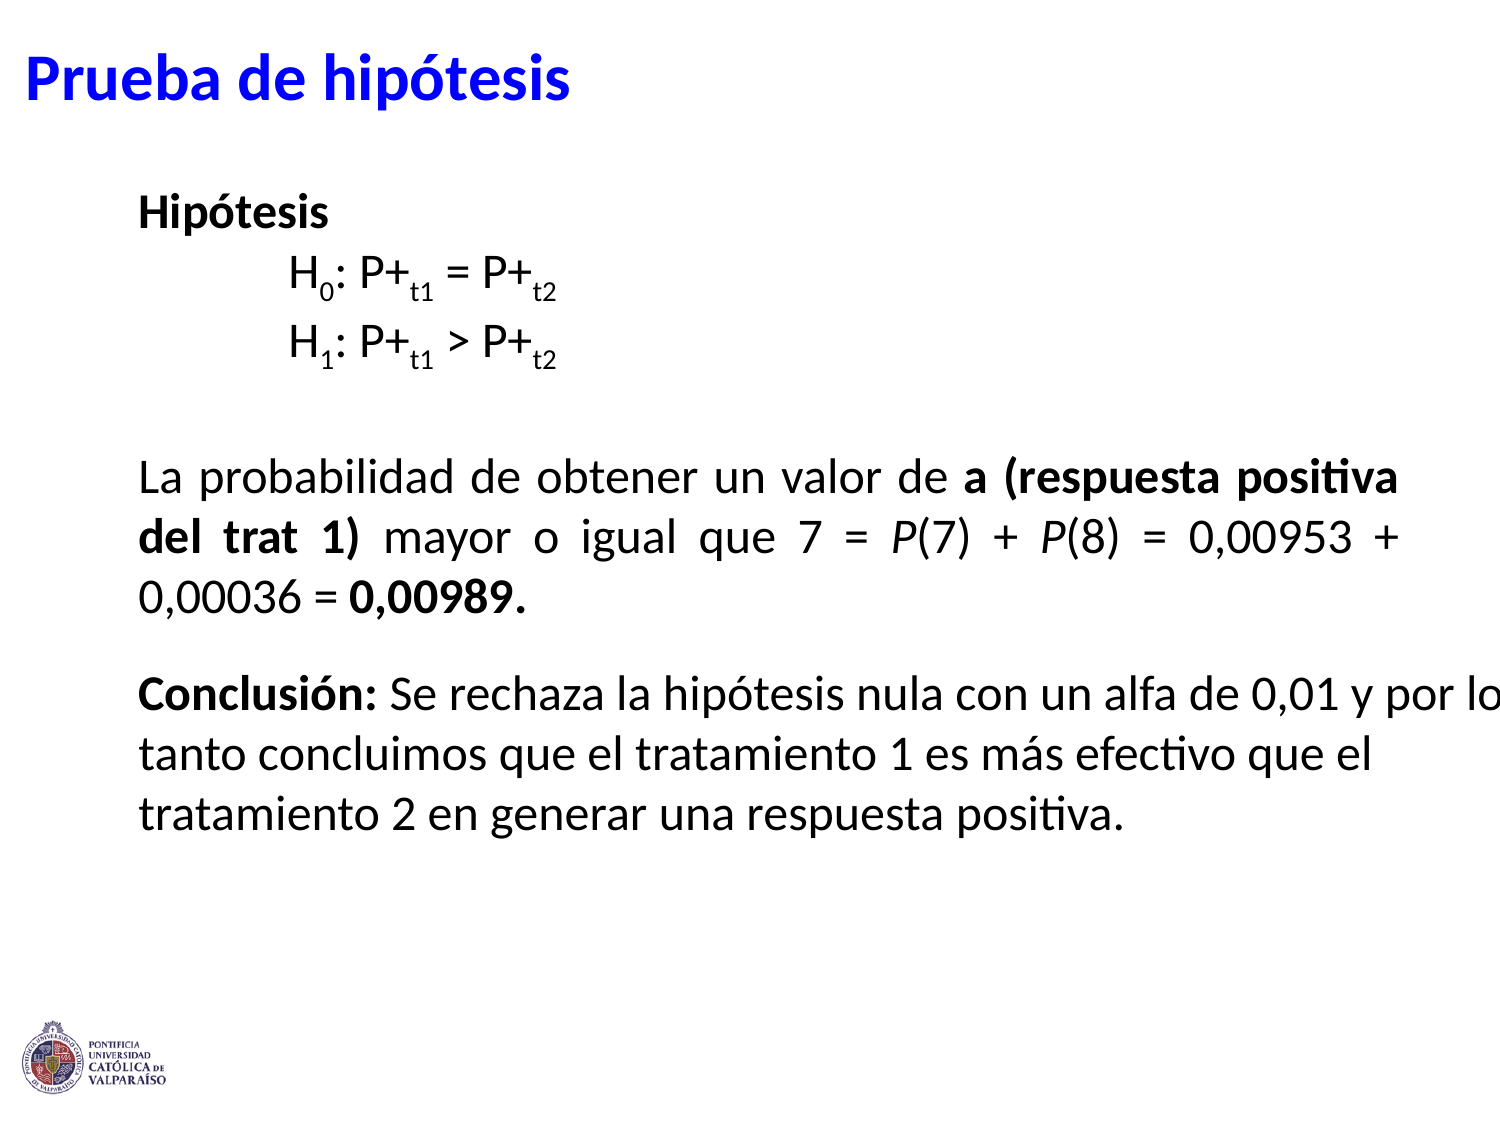

Prueba de hipótesis
Hipótesis
	H0: P+t1 = P+t2
 	H1: P+t1 > P+t2

La probabilidad de obtener un valor de a (respuesta positiva del trat 1) mayor o igual que 7 = P(7) + P(8) = 0,00953 + 0,00036 = 0,00989.

Conclusión: Se rechaza la hipótesis nula con un alfa de 0,01 y por lo tanto concluimos que el tratamiento 1 es más efectivo que el tratamiento 2 en generar una respuesta positiva.